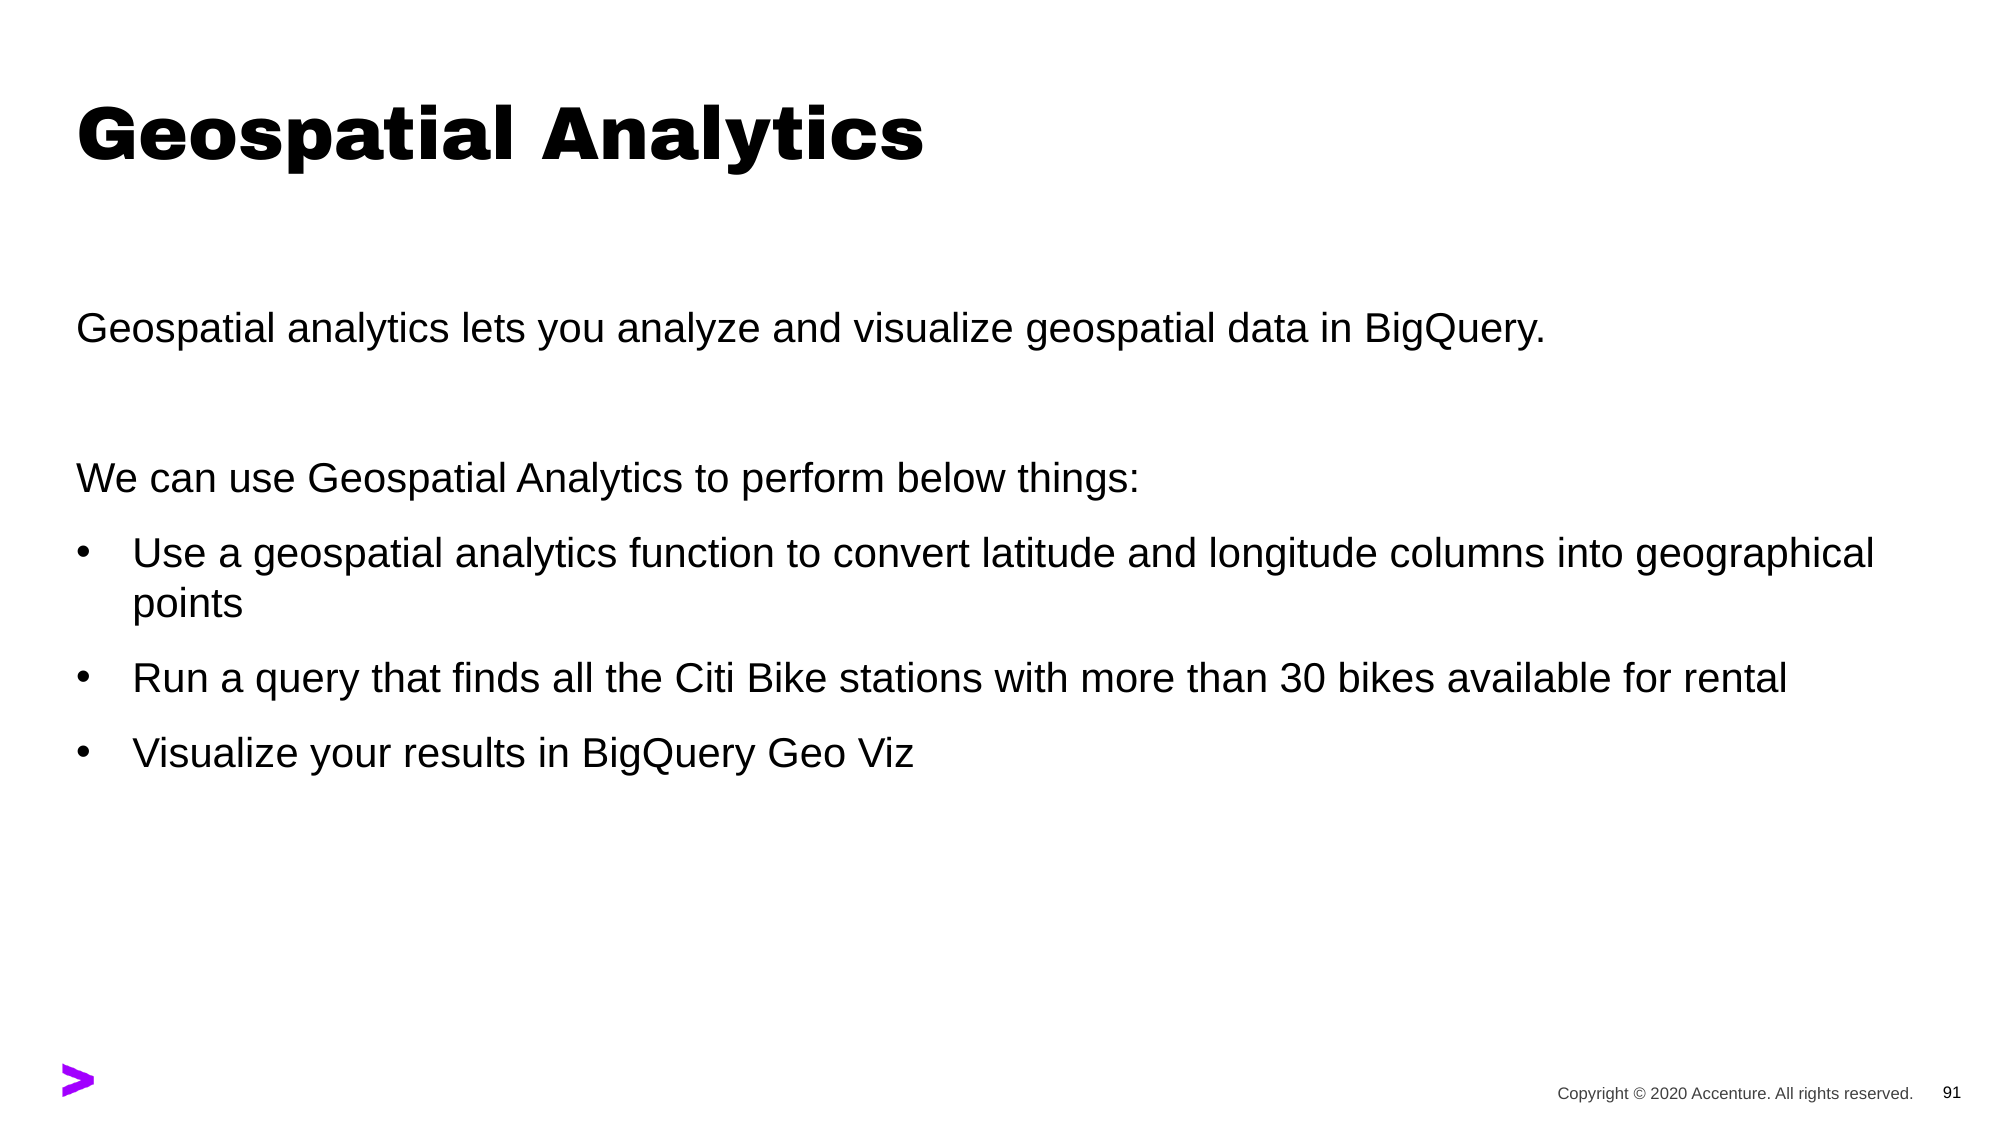

# Geospatial Analytics

Geospatial analytics lets you analyze and visualize geospatial data in BigQuery.

We can use Geospatial Analytics to perform below things:
Use a geospatial analytics function to convert latitude and longitude columns into geographical points
Run a query that finds all the Citi Bike stations with more than 30 bikes available for rental
Visualize your results in BigQuery Geo Viz
91